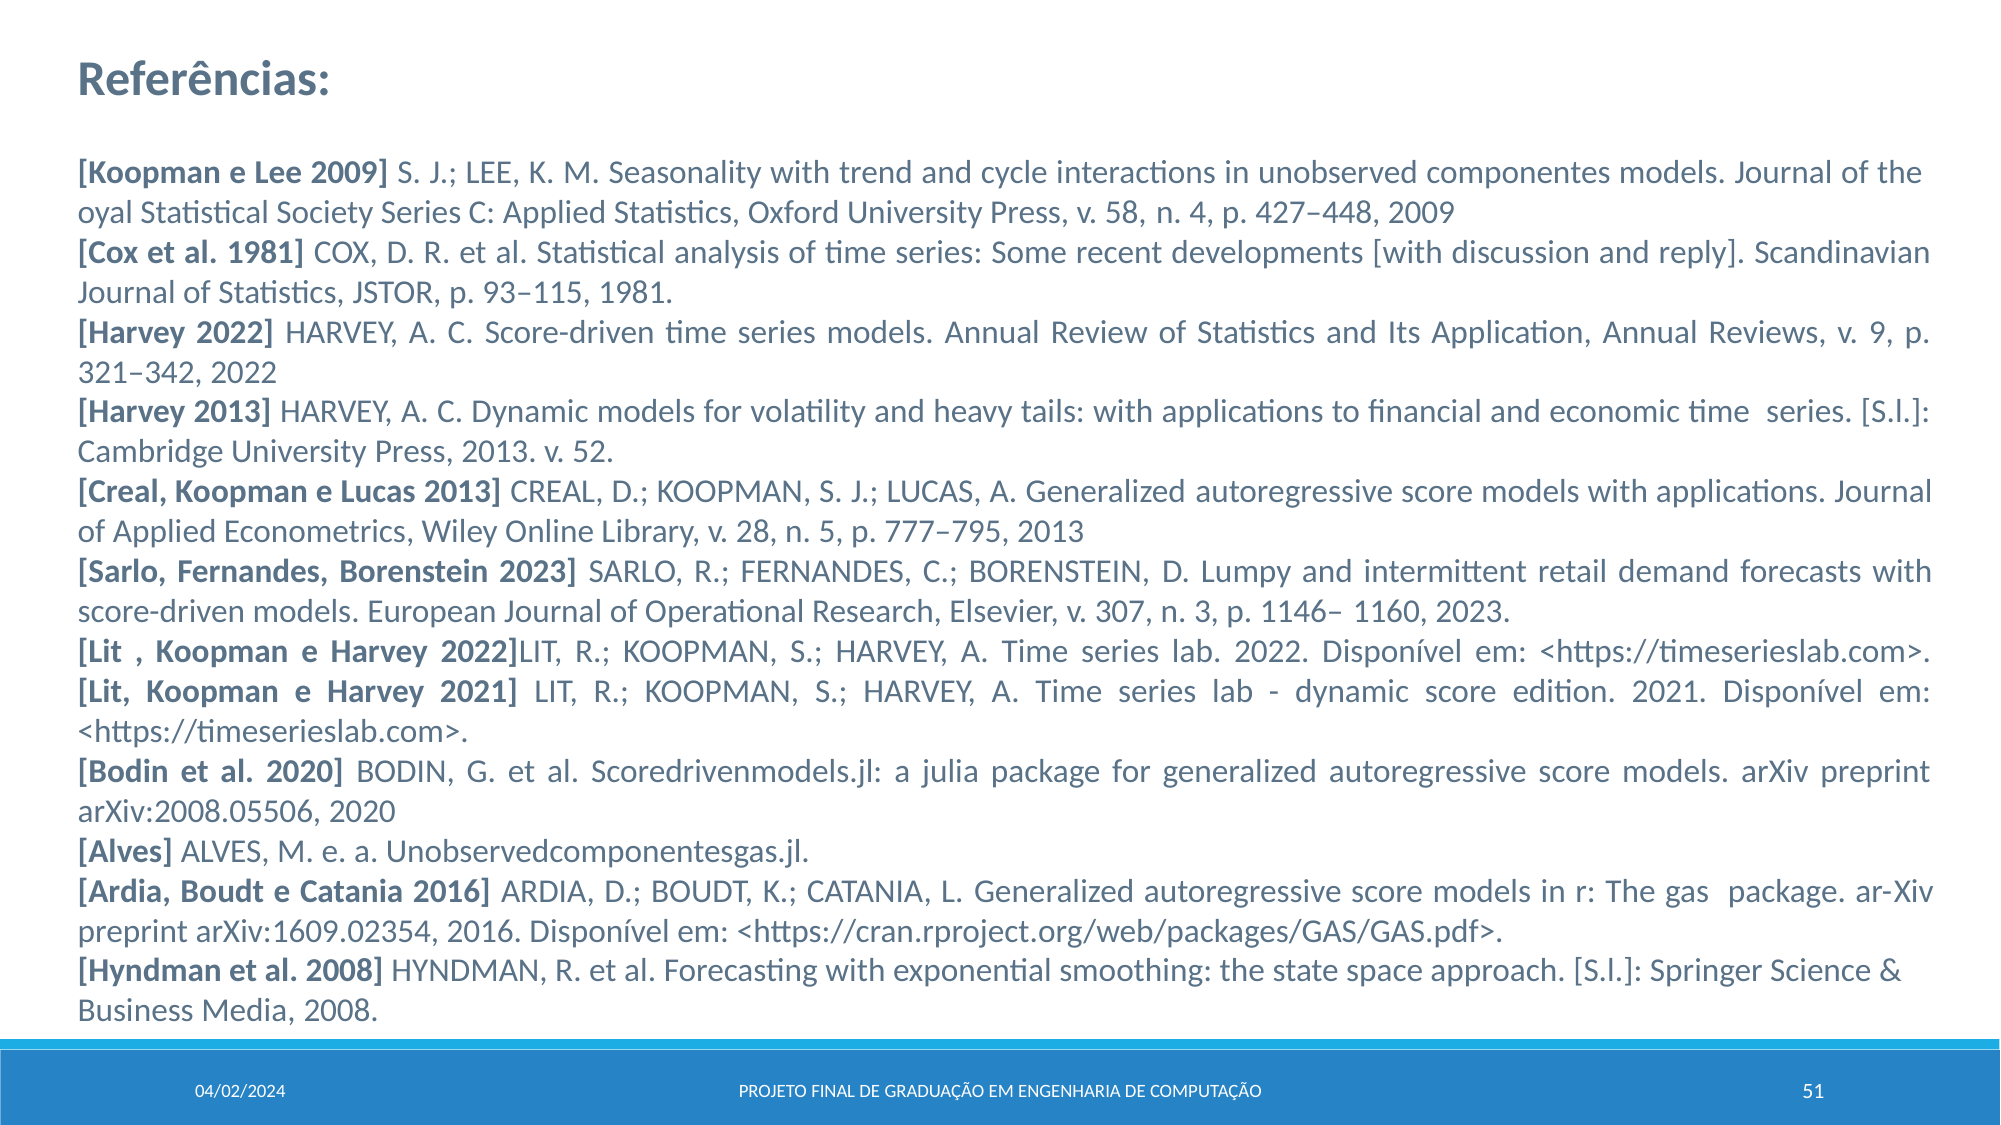

Referências:

[Koopman e Lee 2009] S. J.; LEE, K. M. Seasonality with trend and cycle interactions in unobserved componentes models. Journal of the  oyal Statistical Society Series C: Applied Statistics, Oxford University Press, v. 58, n. 4, p. 427–448, 2009
[Cox et al. 1981] COX, D. R. et al. Statistical analysis of time series: Some recent developments [with discussion and reply]. Scandinavian Journal of Statistics, JSTOR, p. 93–115, 1981.
[Harvey 2022] HARVEY, A. C. Score-driven time series models. Annual Review of Statistics and Its Application, Annual Reviews, v. 9, p. 321–342, 2022
[Harvey 2013] HARVEY, A. C. Dynamic models for volatility and heavy tails: with applications to financial and economic time  series. [S.l.]: Cambridge University Press, 2013. v. 52.
[Creal, Koopman e Lucas 2013] CREAL, D.; KOOPMAN, S. J.; LUCAS, A. Generalized autoregressive score models with applications. Journal of Applied Econometrics, Wiley Online Library, v. 28, n. 5, p. 777–795, 2013
[Sarlo, Fernandes, Borenstein 2023] SARLO, R.; FERNANDES, C.; BORENSTEIN, D. Lumpy and intermittent retail demand forecasts with score-driven models. European Journal of Operational Research, Elsevier, v. 307, n. 3, p. 1146– 1160, 2023.
[Lit , Koopman e Harvey 2022]LIT, R.; KOOPMAN, S.; HARVEY, A. Time series lab. 2022. Disponível em: <https://timeserieslab.com>.
[Lit, Koopman e Harvey 2021] LIT, R.; KOOPMAN, S.; HARVEY, A. Time series lab - dynamic score edition. 2021. Disponível em: <https://timeserieslab.com>.
[Bodin et al. 2020] BODIN, G. et al. Scoredrivenmodels.jl: a julia package for generalized autoregressive score models. arXiv preprint arXiv:2008.05506, 2020
[Alves] ALVES, M. e. a. Unobservedcomponentesgas.jl.
[Ardia, Boudt e Catania 2016] ARDIA, D.; BOUDT, K.; CATANIA, L. Generalized autoregressive score models in r: The gas  package. ar-Xiv preprint arXiv:1609.02354, 2016. Disponível em: <https://cran.rproject.org/web/packages/GAS/GAS.pdf>.
[Hyndman et al. 2008] HYNDMAN, R. et al. Forecasting with exponential smoothing: the state space approach. [S.l.]: Springer Science & Business Media, 2008.
04/02/2024
Projeto Final de Graduação em Engenharia de computação
51